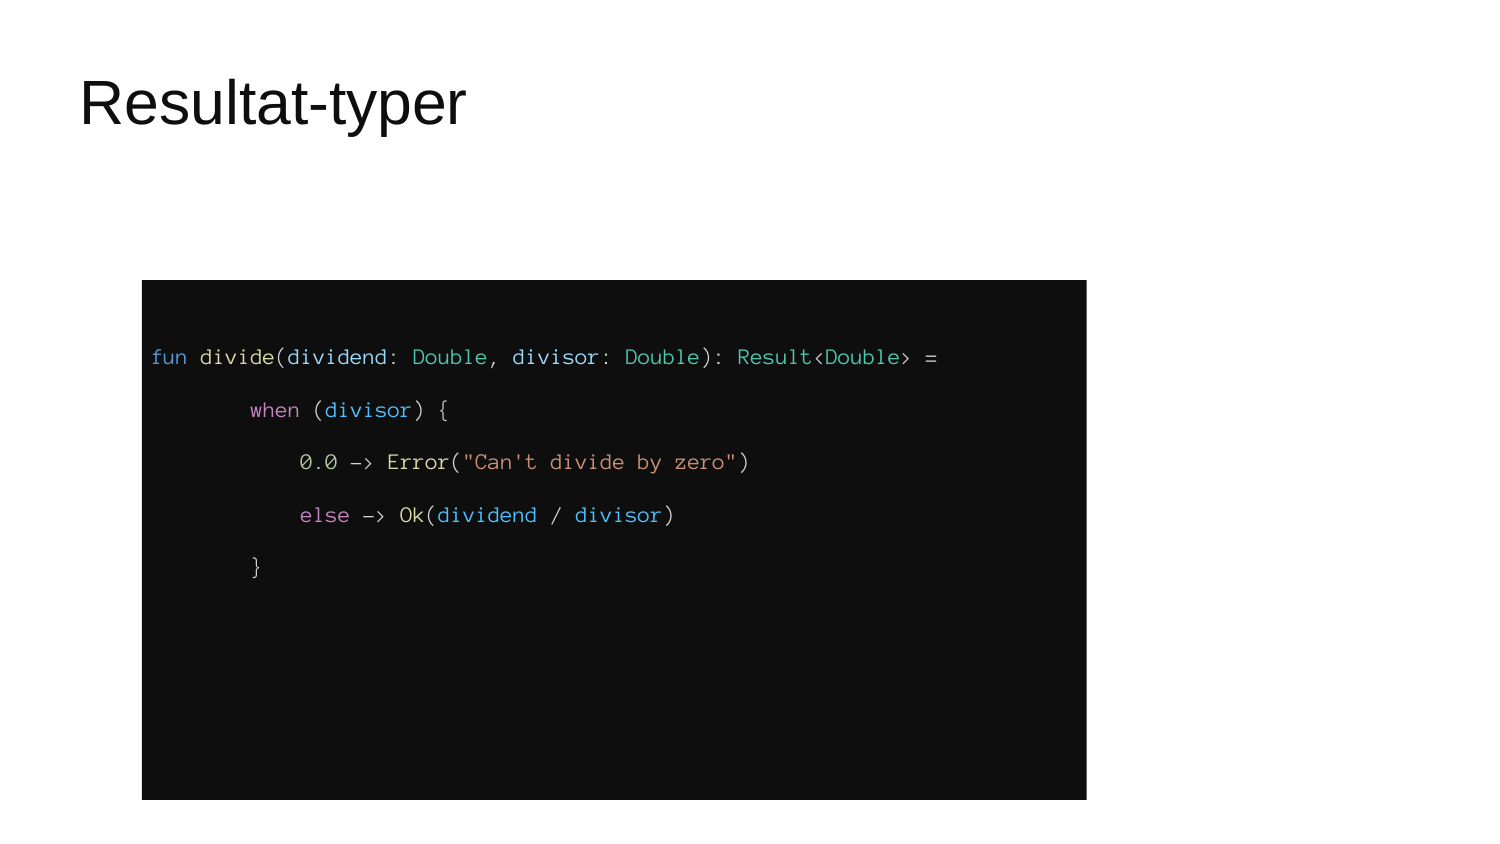

# Resultat-typer

fun divide(dividend: Double, divisor: Double): Result<Double> =
        when (divisor) {
            0.0 -> Error("Can't divide by zero")
            else -> Ok(dividend / divisor)
        }